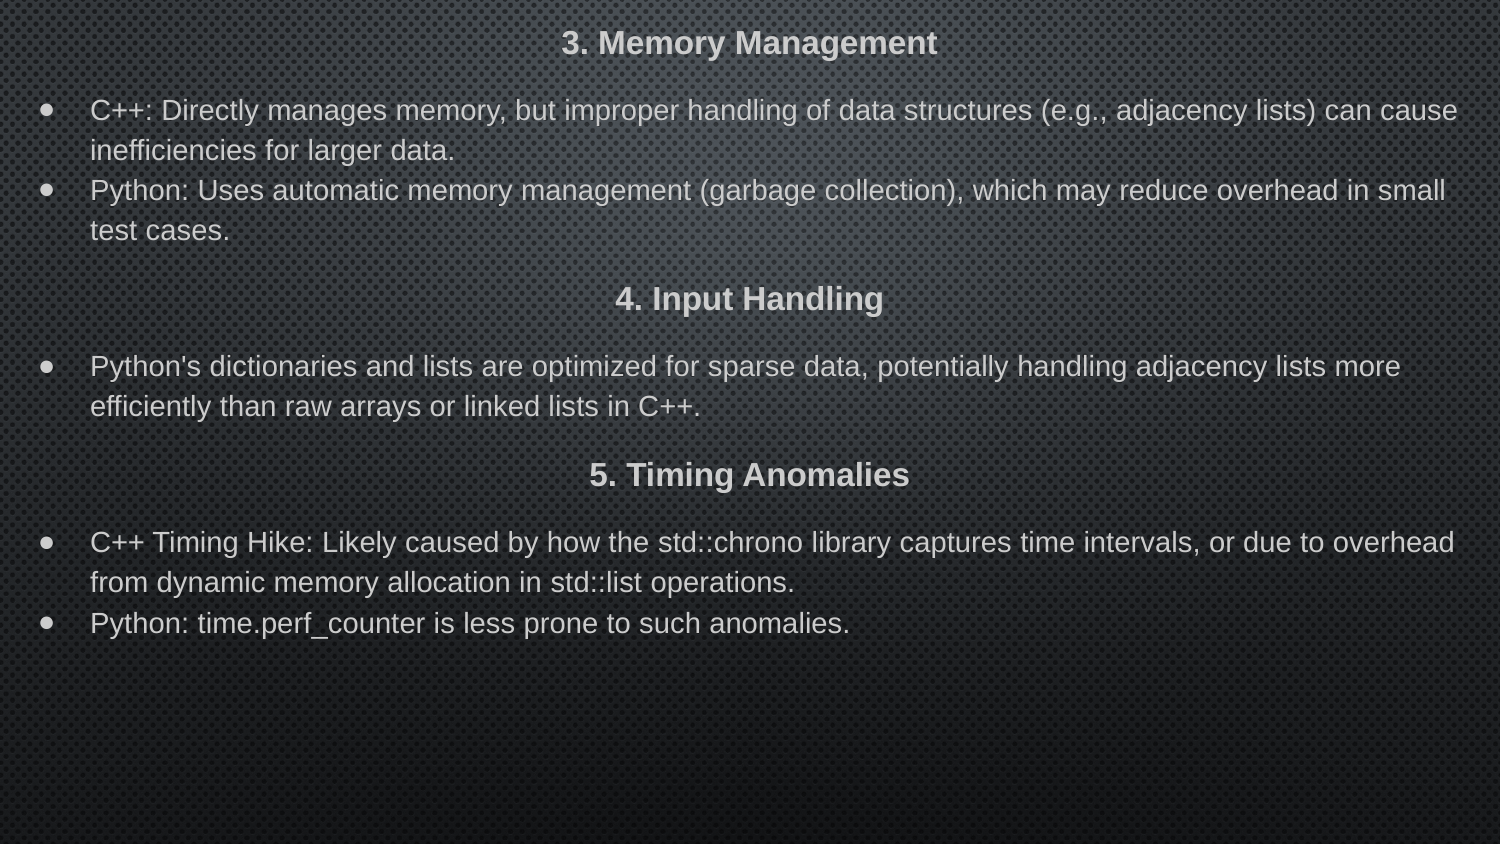

3. Memory Management
C++: Directly manages memory, but improper handling of data structures (e.g., adjacency lists) can cause inefficiencies for larger data.
Python: Uses automatic memory management (garbage collection), which may reduce overhead in small test cases.
4. Input Handling
Python's dictionaries and lists are optimized for sparse data, potentially handling adjacency lists more efficiently than raw arrays or linked lists in C++.
5. Timing Anomalies
C++ Timing Hike: Likely caused by how the std::chrono library captures time intervals, or due to overhead from dynamic memory allocation in std::list operations.
Python: time.perf_counter is less prone to such anomalies.